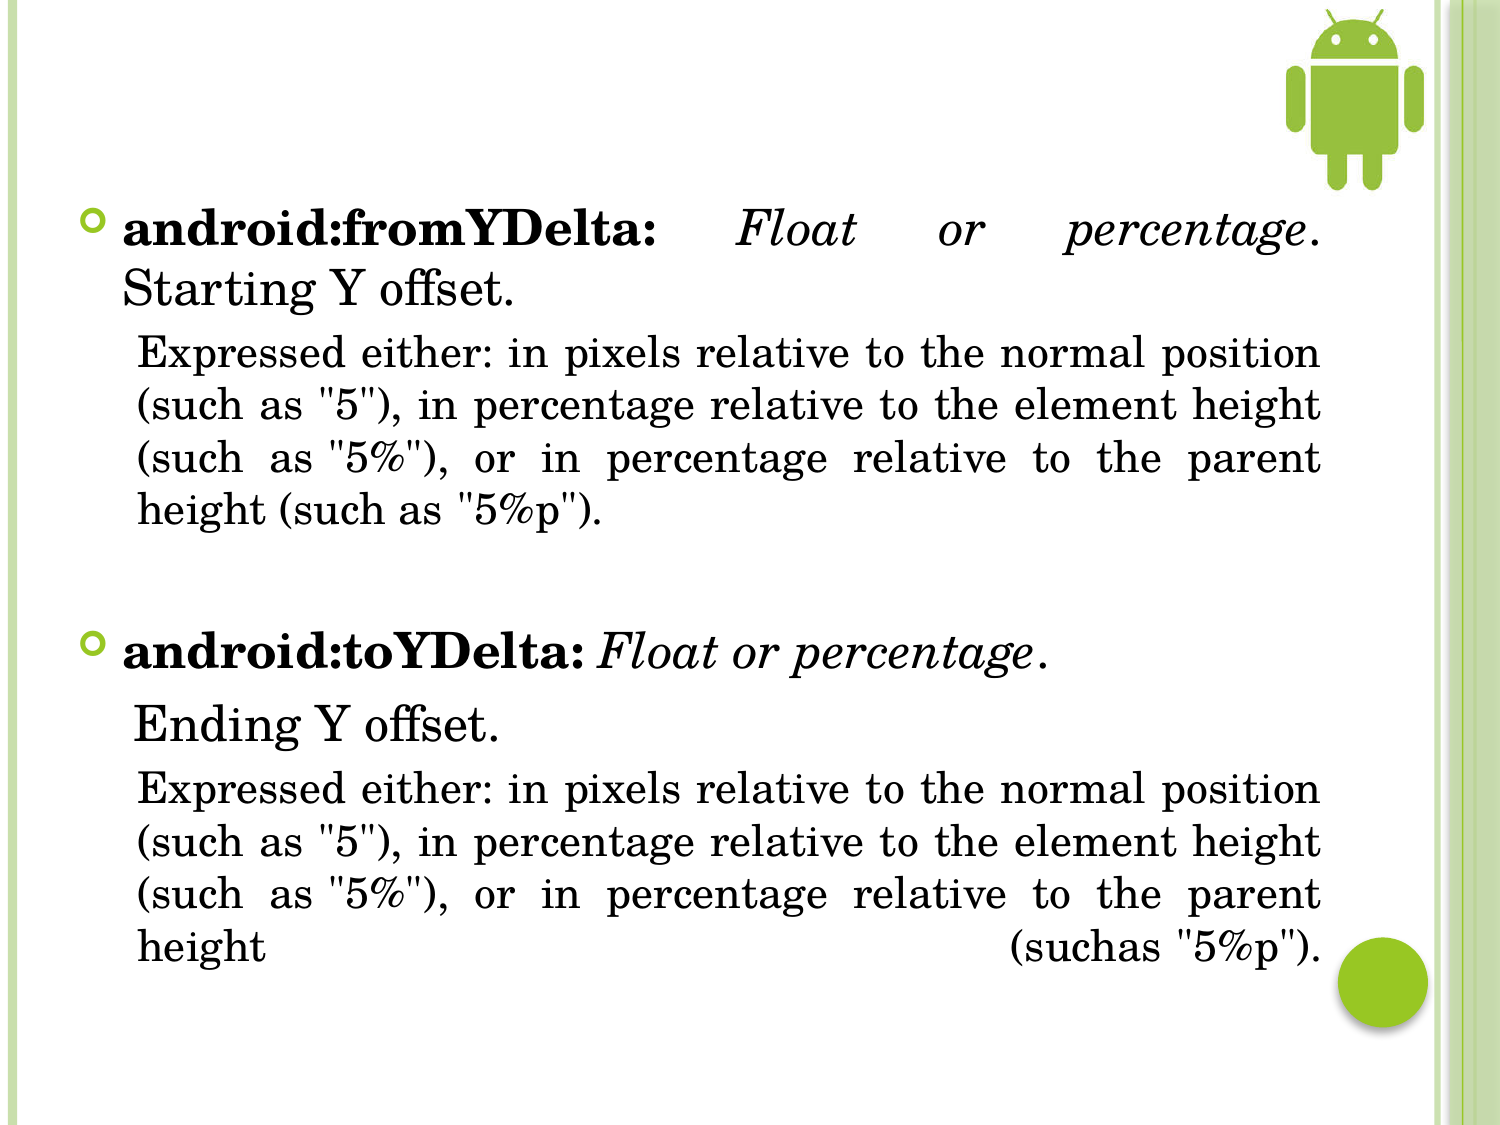

android:fromYDelta: Float or percentage. Starting Y offset.
Expressed either: in pixels relative to the normal position (such as "5"), in percentage relative to the element height (such as "5%"), or in percentage relative to the parent height (such as "5%p").

android:toYDelta: Float or percentage.
    Ending Y offset.
Expressed either: in pixels relative to the normal position (such as "5"), in percentage relative to the element height (such as "5%"), or in percentage relative to the parent height (suchas "5%p").